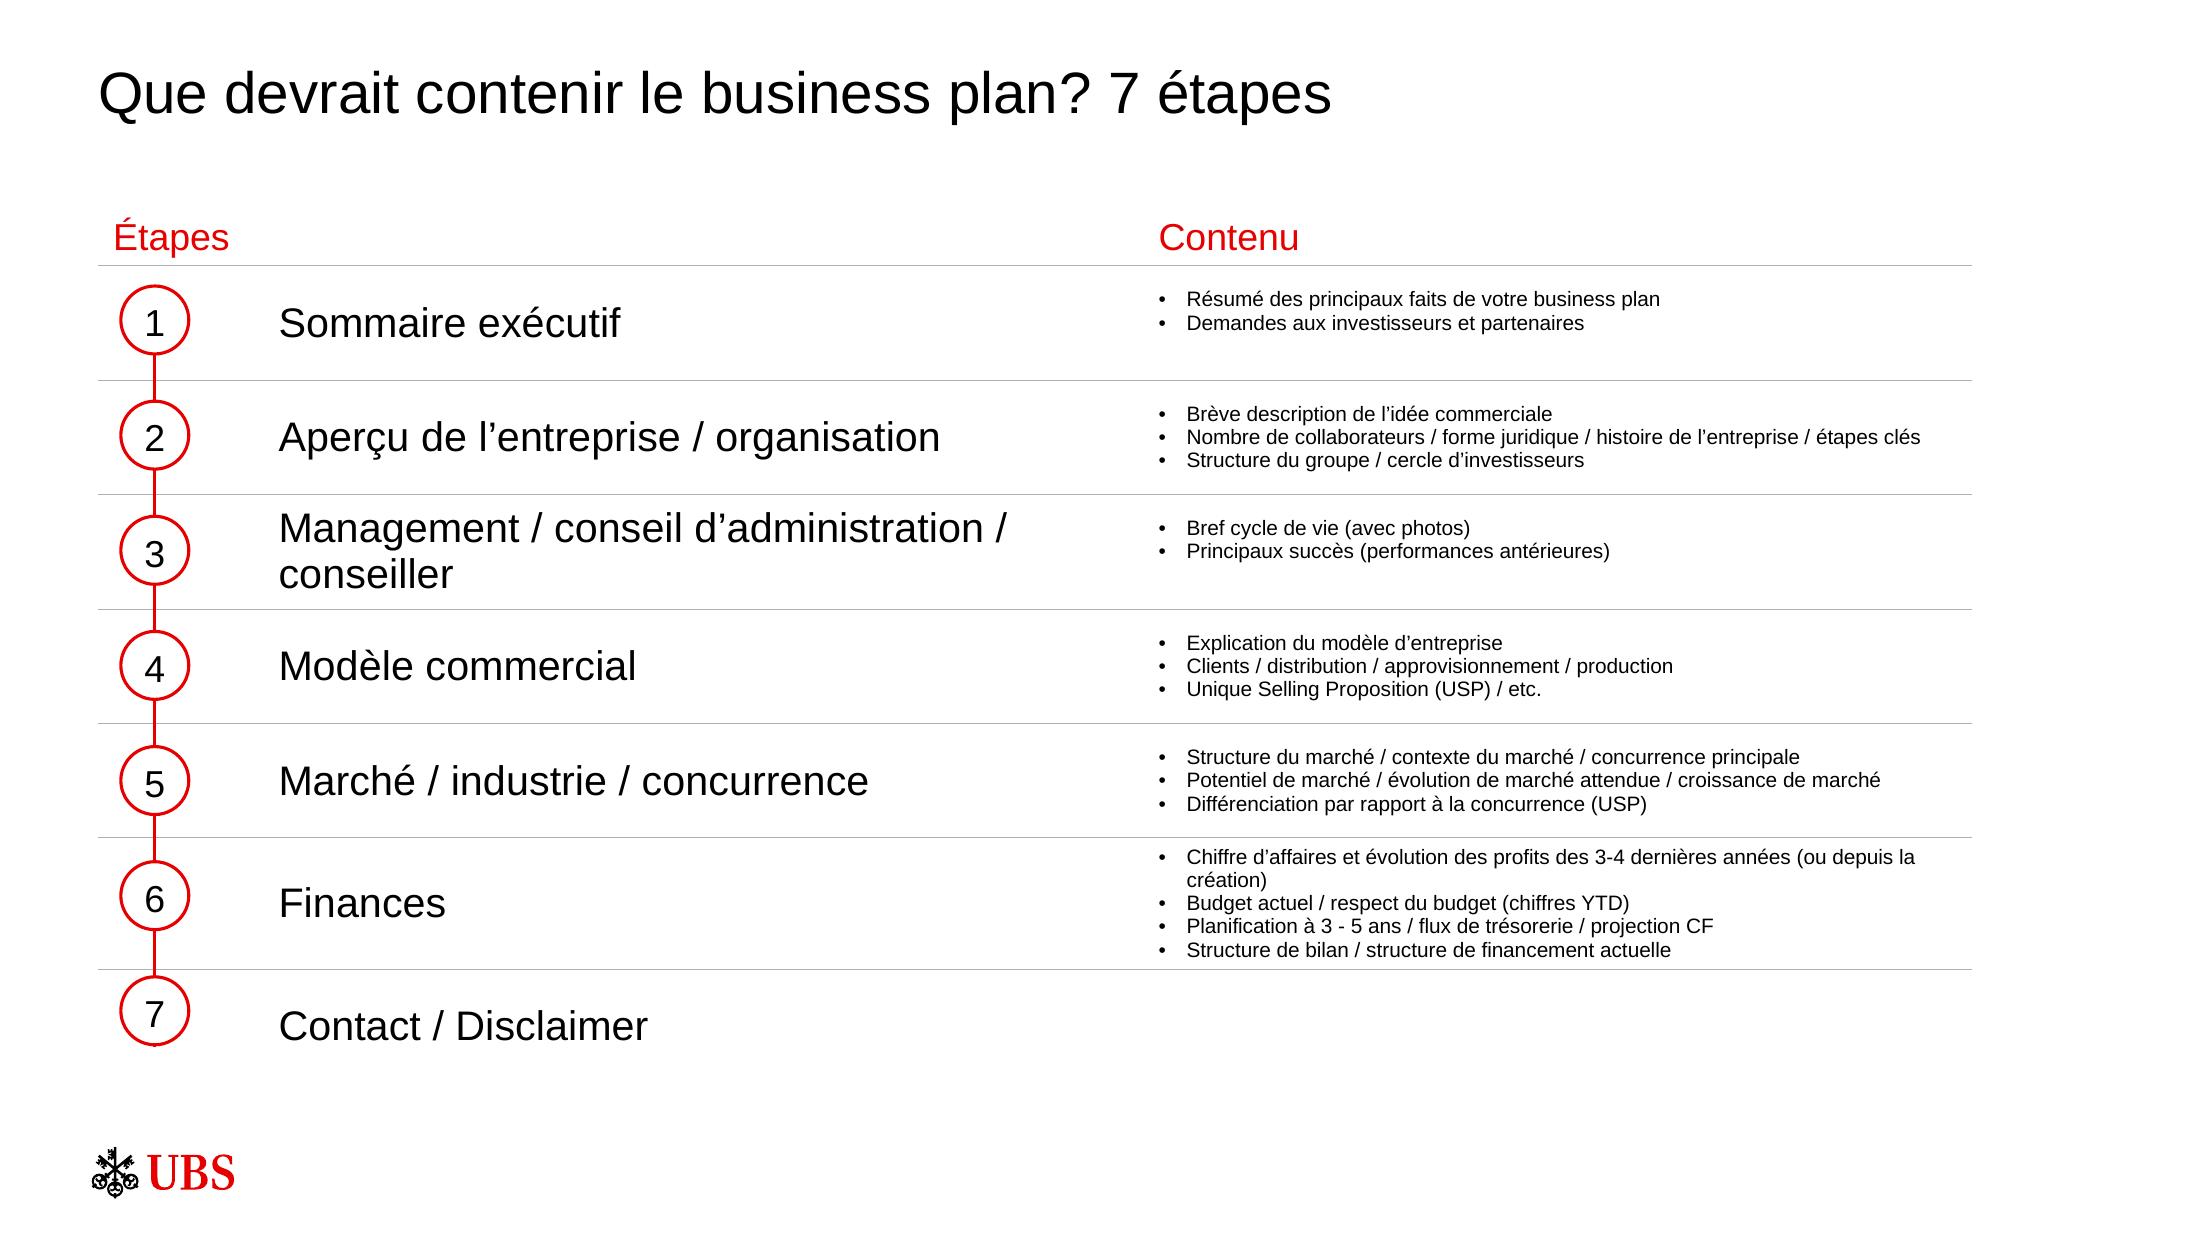

# Que devrait contenir le business plan? 7 étapes
| Étapes |  | Contenu |
| --- | --- | --- |
|  | Sommaire exécutif | Résumé des principaux faits de votre business plan Demandes aux investisseurs et partenaires |
|  | Aperçu de l’entreprise / organisation | Brève description de l’idée commerciale Nombre de collaborateurs / forme juridique / histoire de l’entreprise / étapes clés Structure du groupe / cercle d’investisseurs |
|  | Management / conseil d’administration / conseiller | Bref cycle de vie (avec photos) Principaux succès (performances antérieures) |
|  | Modèle commercial | Explication du modèle d’entreprise Clients / distribution / approvisionnement / production Unique Selling Proposition (USP) / etc. |
|  | Marché / industrie / concurrence | Structure du marché / contexte du marché / concurrence principale Potentiel de marché / évolution de marché attendue / croissance de marché Différenciation par rapport à la concurrence (USP) |
|  | Finances | Chiffre d’affaires et évolution des profits des 3-4 dernières années (ou depuis la création) Budget actuel / respect du budget (chiffres YTD) Planification à 3 - 5 ans / flux de trésorerie / projection CF Structure de bilan / structure de financement actuelle |
|  | Contact / Disclaimer |  |

1

2

3

4

5

6

7